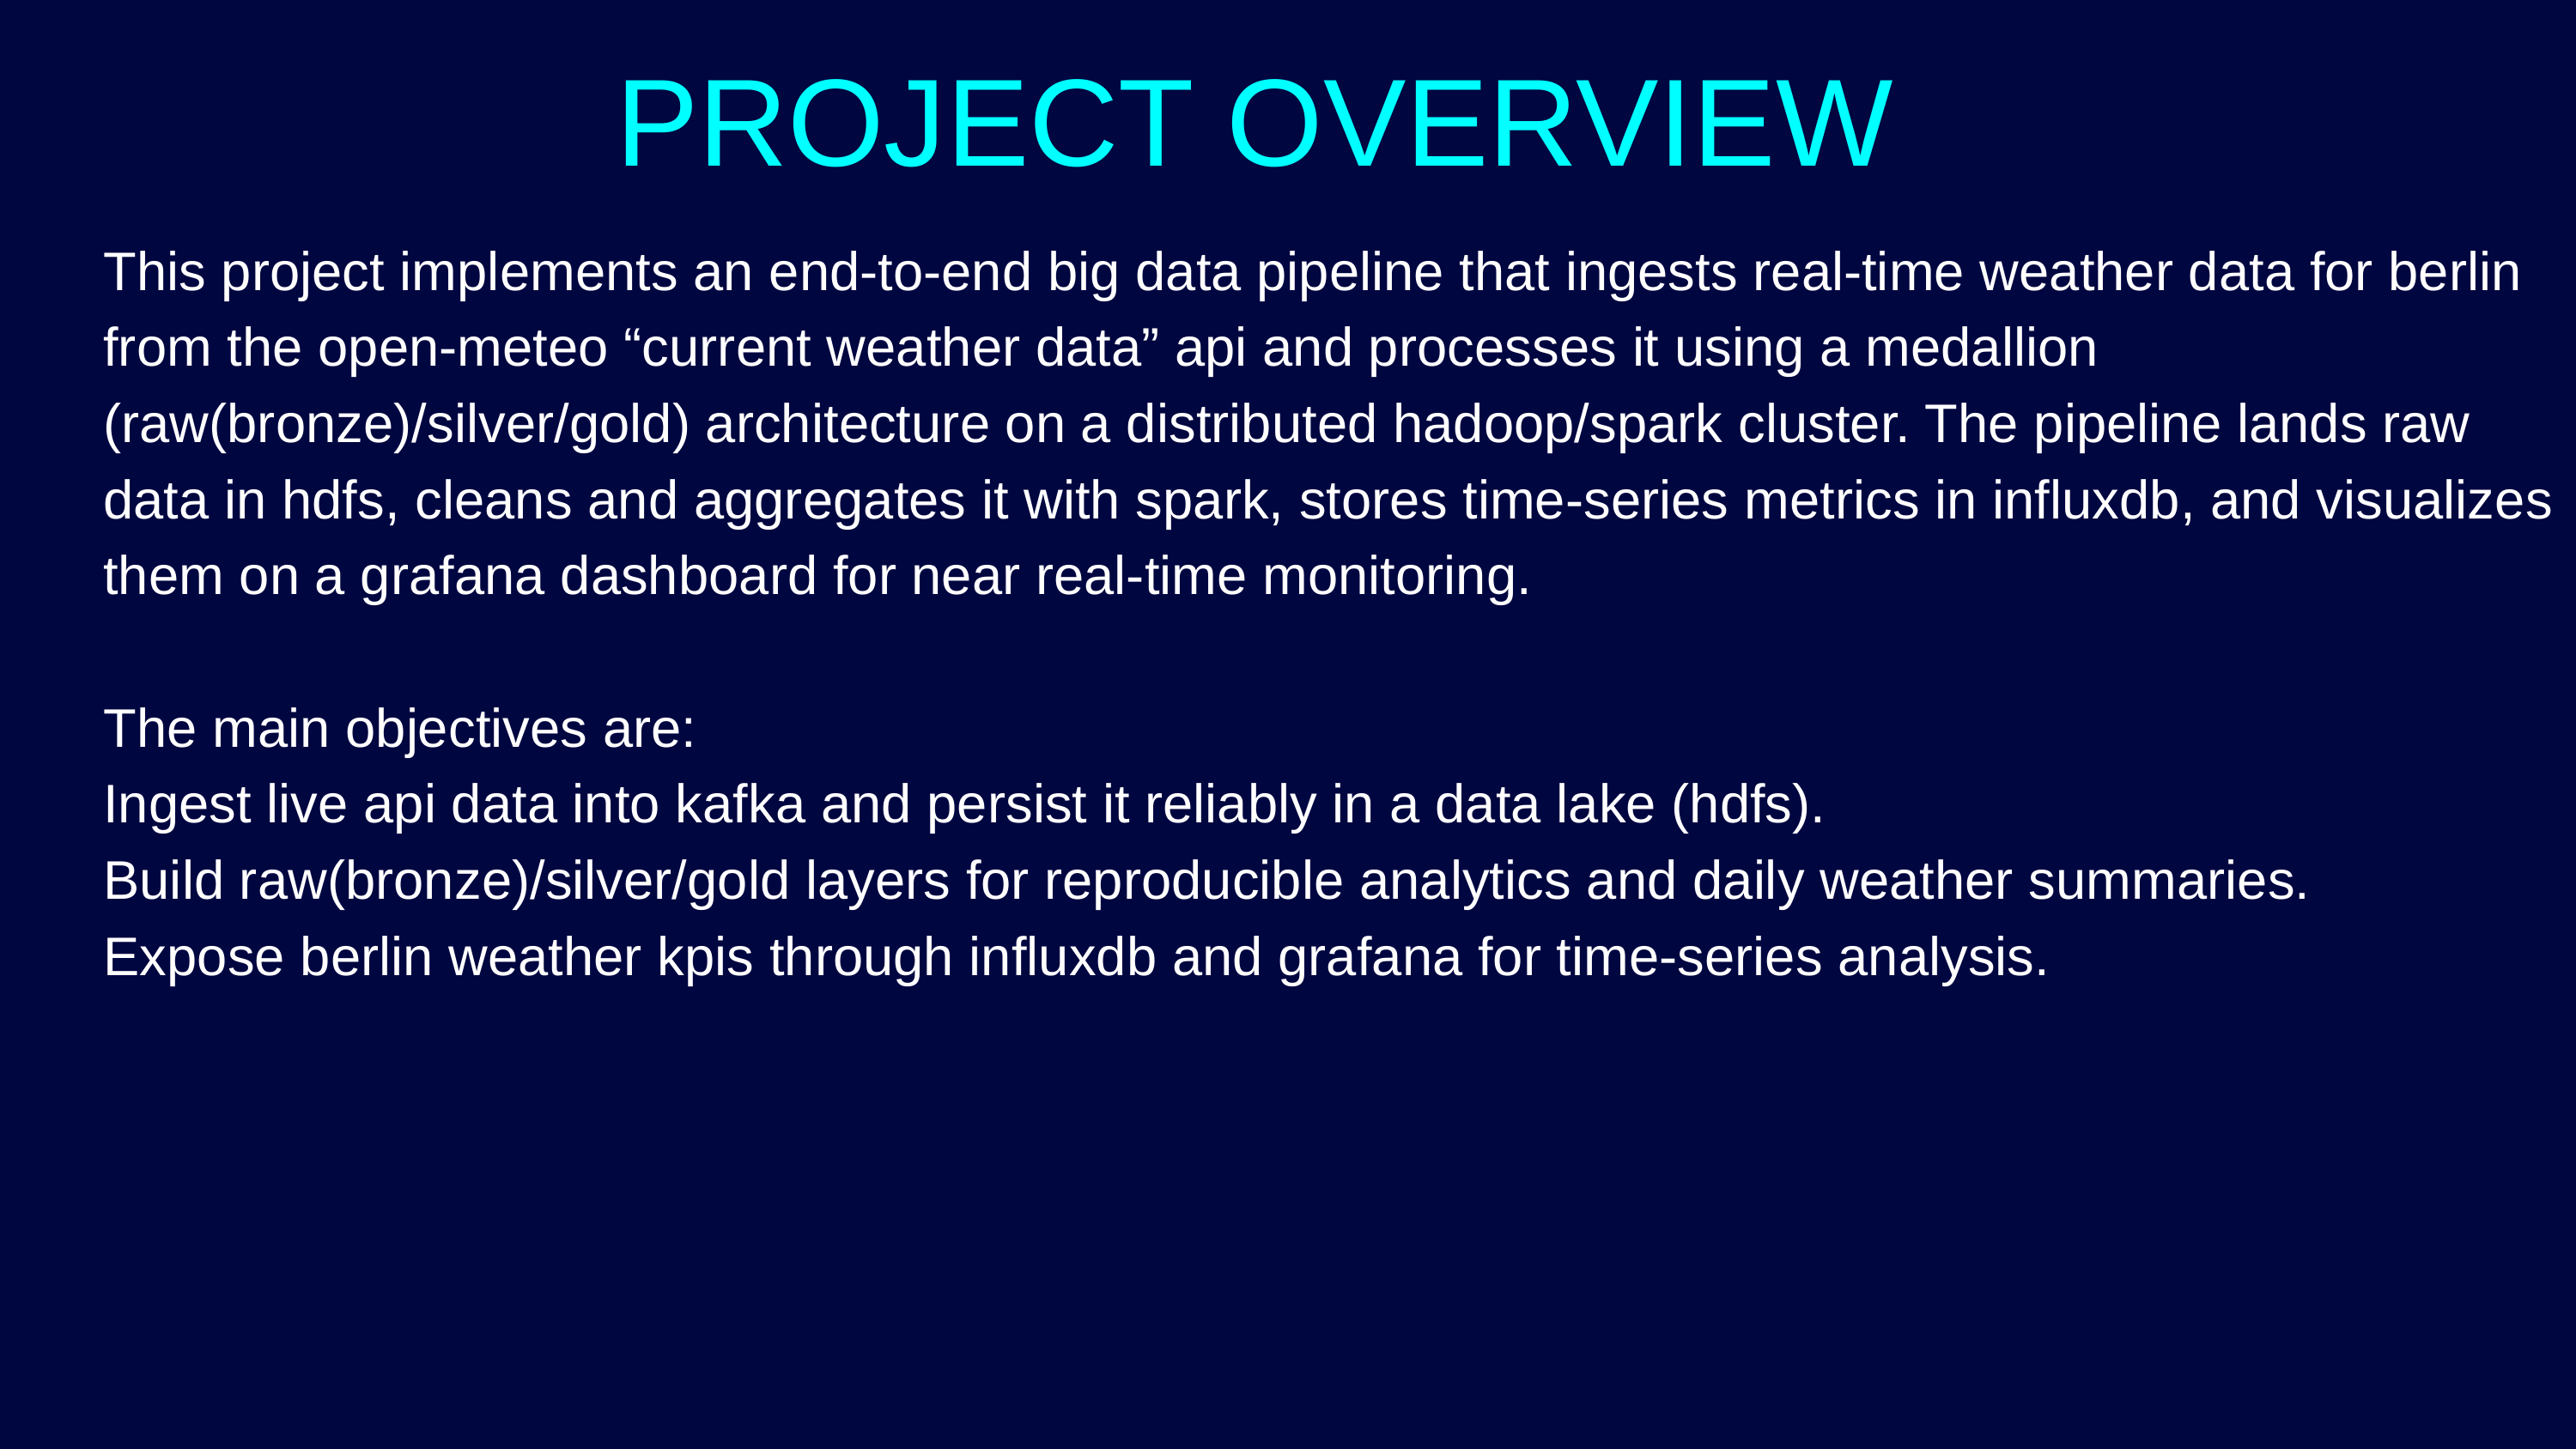

PROJECT OVERVIEW

This project implements an end‑to‑end big data pipeline that ingests real‑time weather data for berlin from the open-meteo “current weather data” api and processes it using a medallion (raw(bronze)/silver/gold) architecture on a distributed hadoop/spark cluster. The pipeline lands raw data in hdfs, cleans and aggregates it with spark, stores time‑series metrics in influxdb, and visualizes them on a grafana dashboard for near real‑time monitoring.

The main objectives are:
Ingest live api data into kafka and persist it reliably in a data lake (hdfs).
Build raw(bronze)/silver/gold layers for reproducible analytics and daily weather summaries.
Expose berlin weather kpis through influxdb and grafana for time‑series analysis.